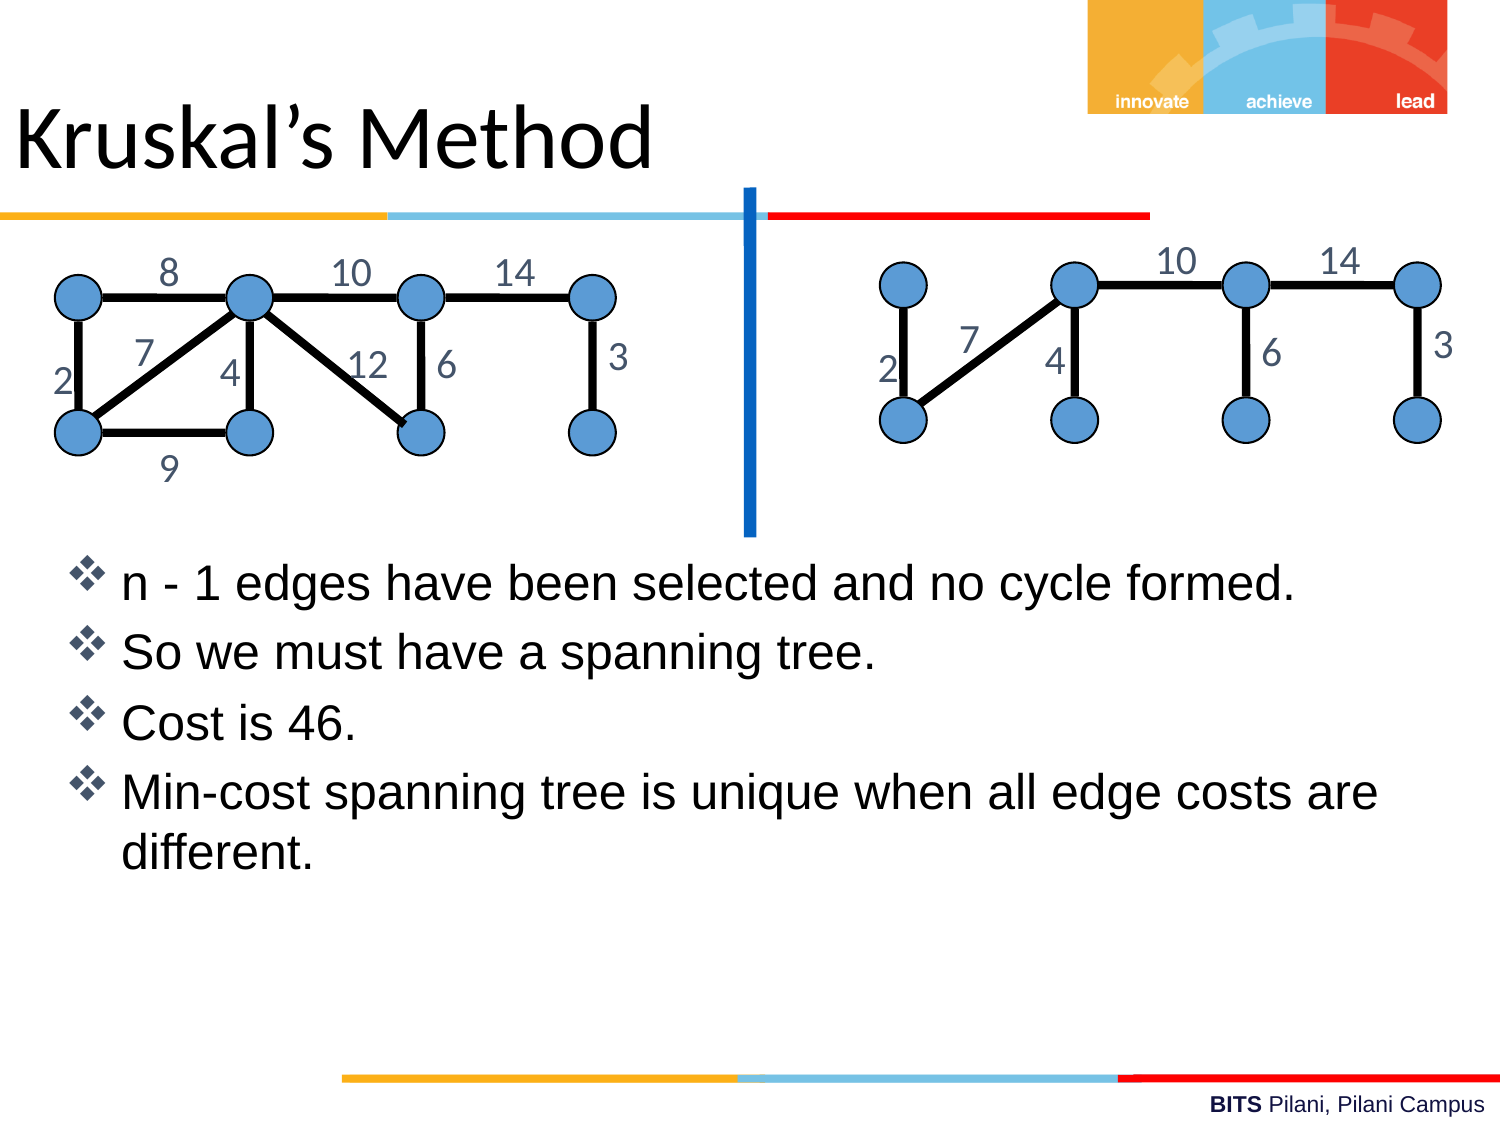

Kruskal’s Method

10

14

8
10
14
1
3
5
7

n - 1 edges have been selected and no cycle formed.
So we must have a spanning tree.
Cost is 46.
Min-cost spanning tree is unique when all edge costs are different.
1
3
5
7

7

4

6

3

7

3
12
6
2
4
2
2
4
6
8

2
4
6
8

9